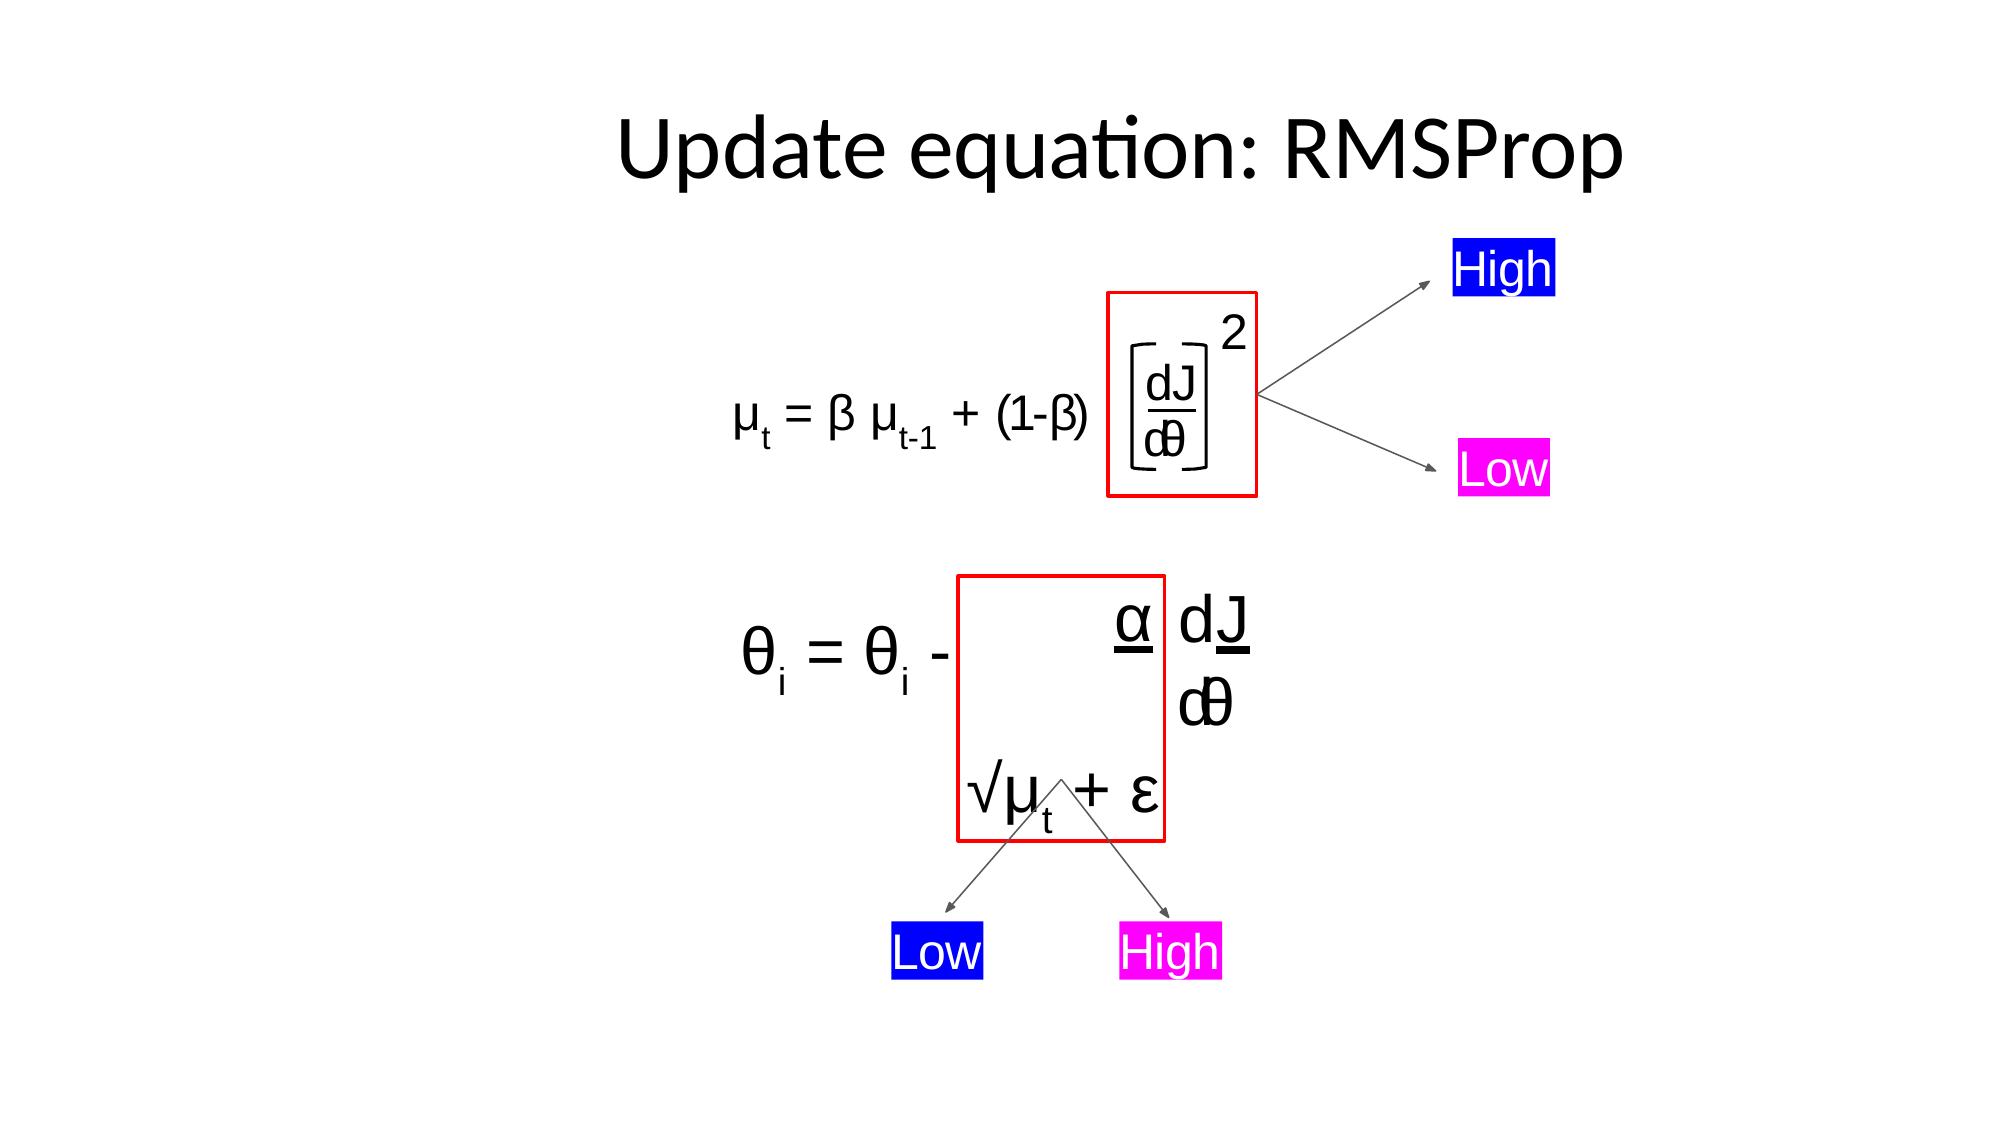

# Update equation: RMSProp
High

2

dJ dθ
μ = β μ
+ (1-β)

t
t-1
Low
dJ dθ
	α
√μt + ε
θi = θi -

Low
High